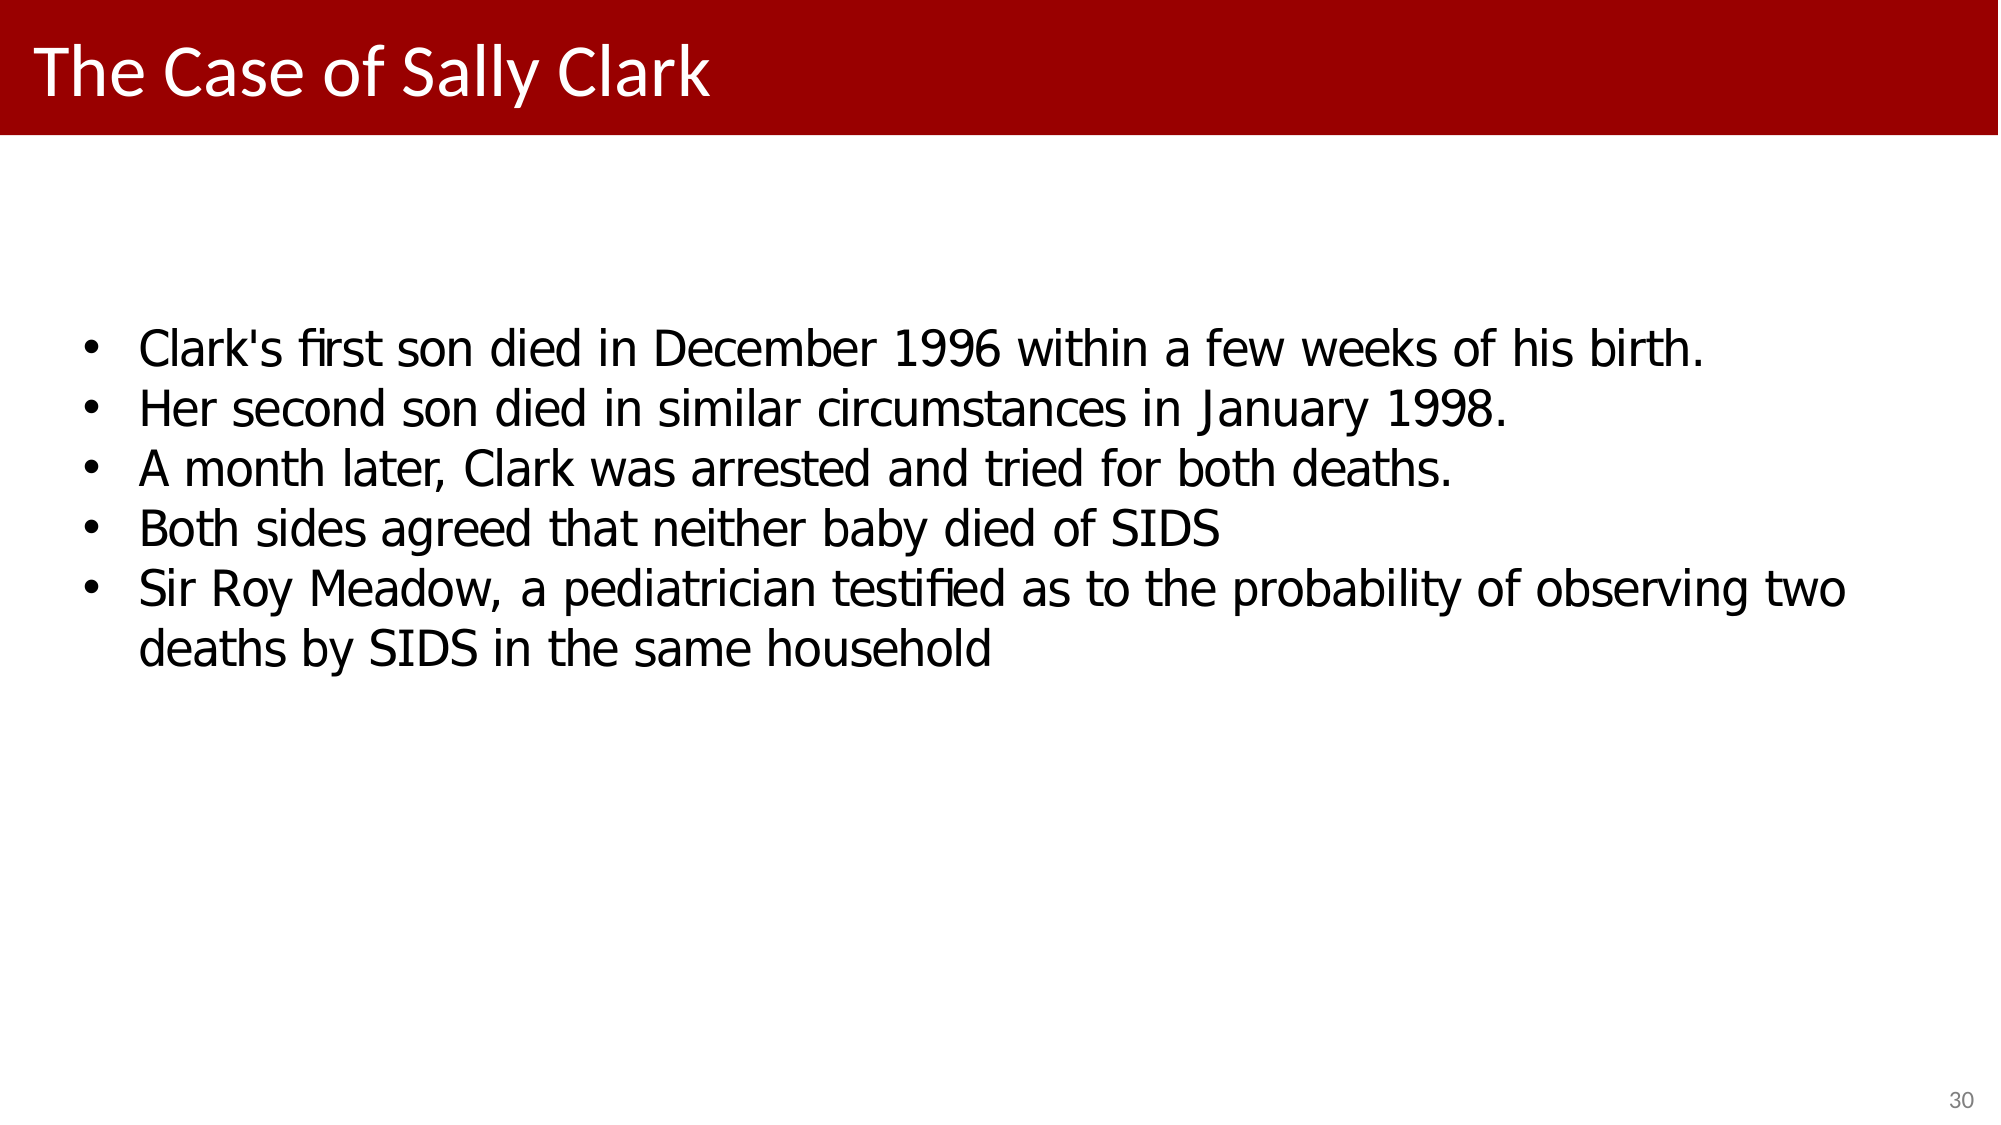

# The Case of Sally Clark
Clark's first son died in December 1996 within a few weeks of his birth.
Her second son died in similar circumstances in January 1998.
A month later, Clark was arrested and tried for both deaths.
Both sides agreed that neither baby died of SIDS
Sir Roy Meadow, a pediatrician testified as to the probability of observing two deaths by SIDS in the same household

30